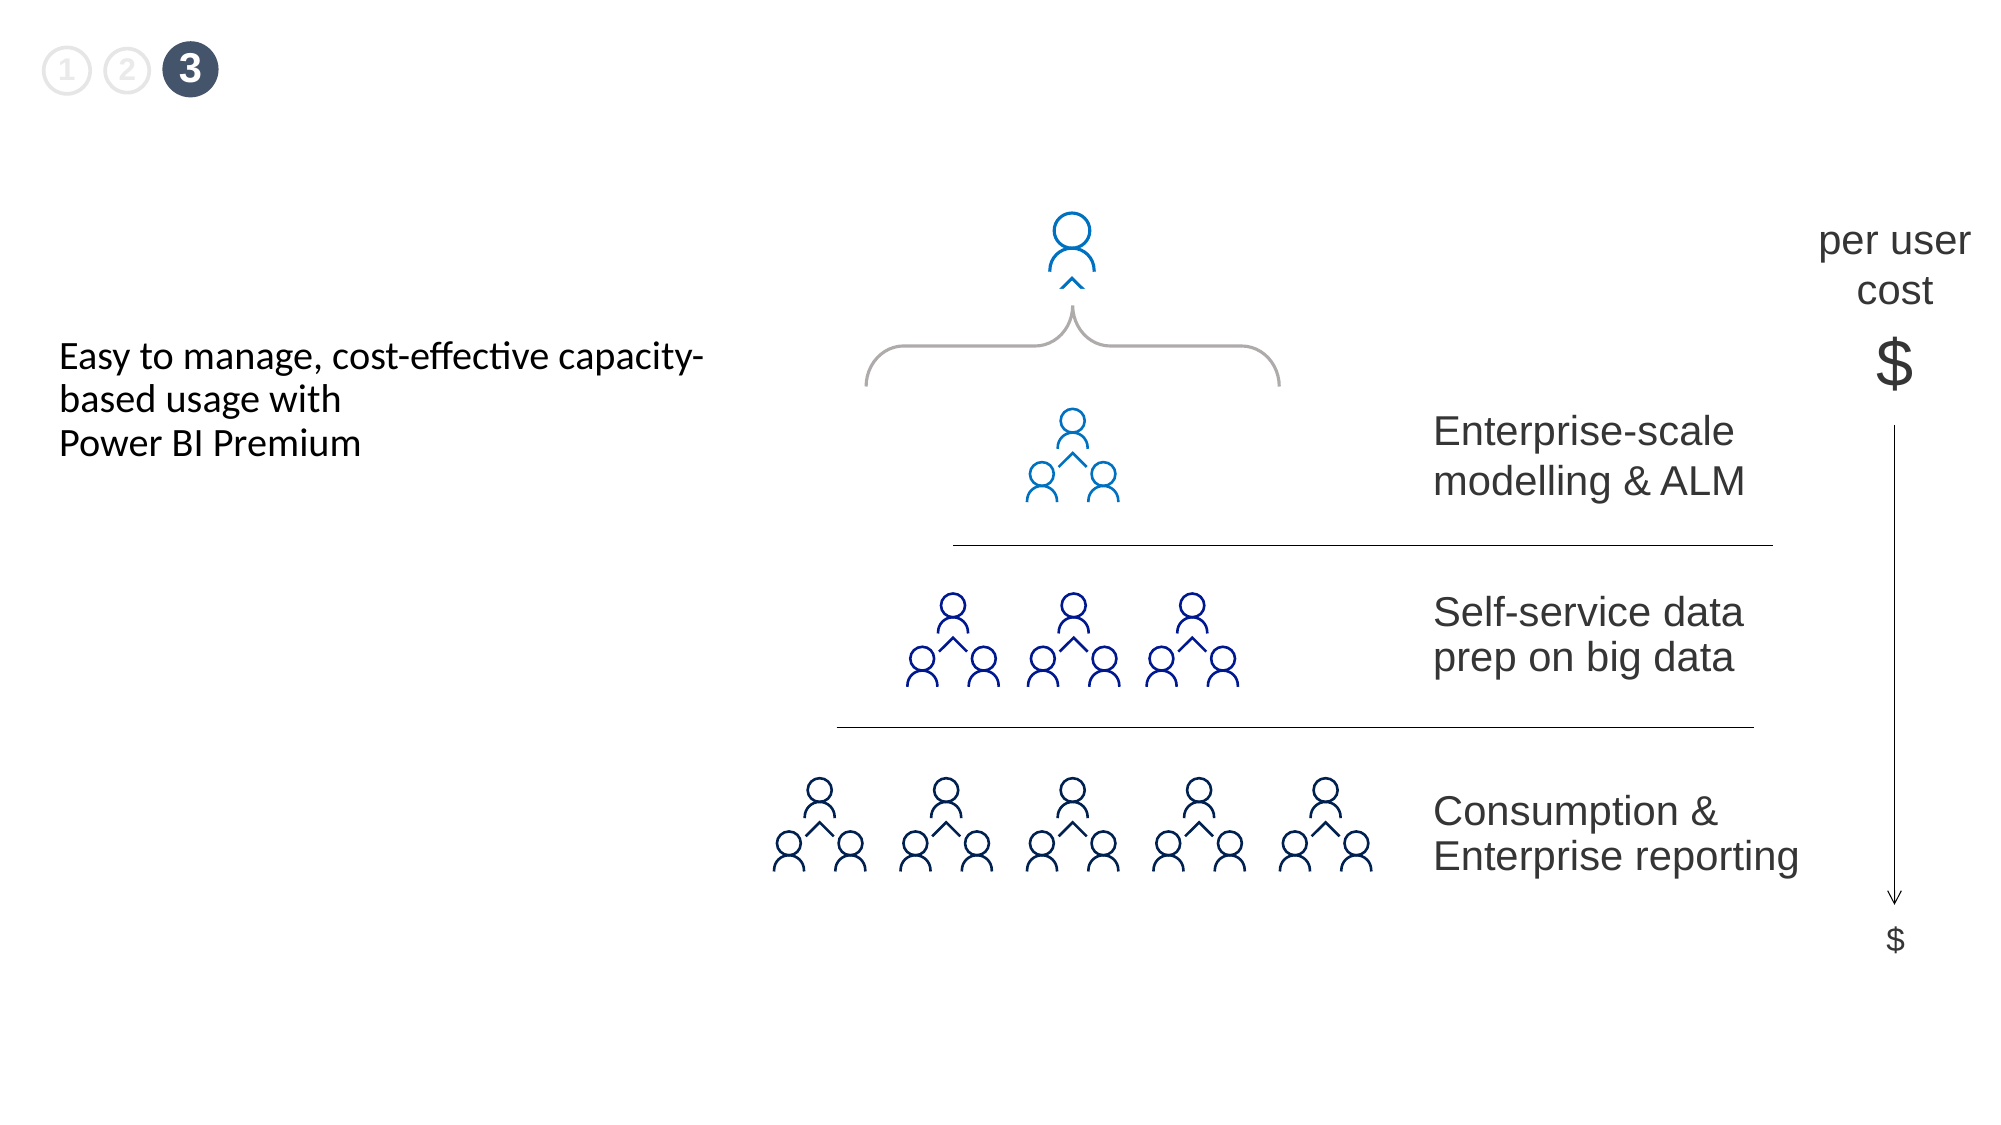

3
1
2

per user cost

$
# Easy to manage, cost-effective capacity-based usage with Power BI Premium
Enterprise-scale modelling & ALM

Self-service data
prep on big data

Consumption & Enterprise reporting

$